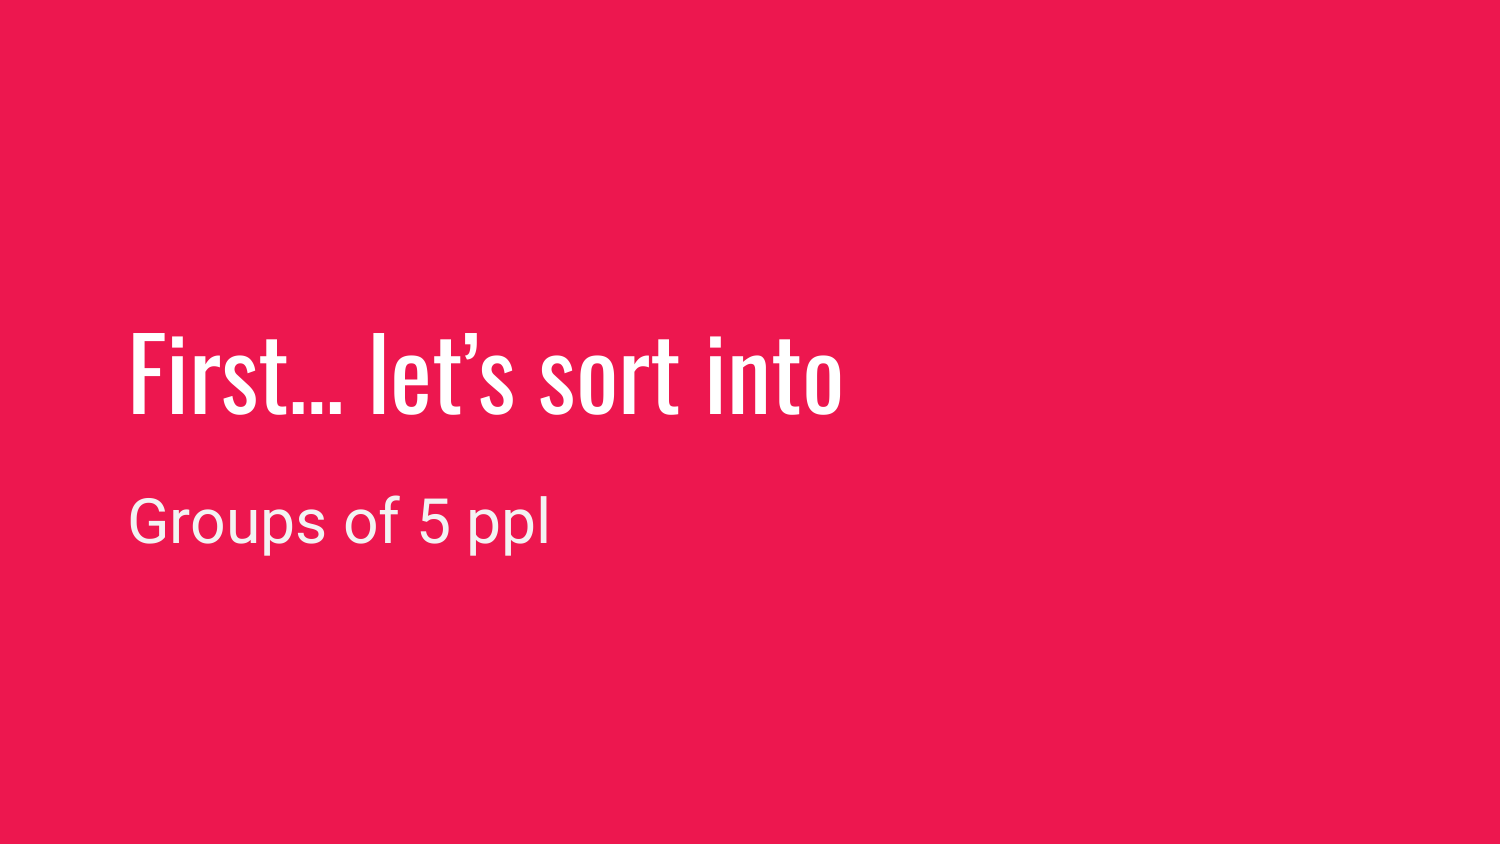

# First… let’s sort into
Groups of 5 ppl